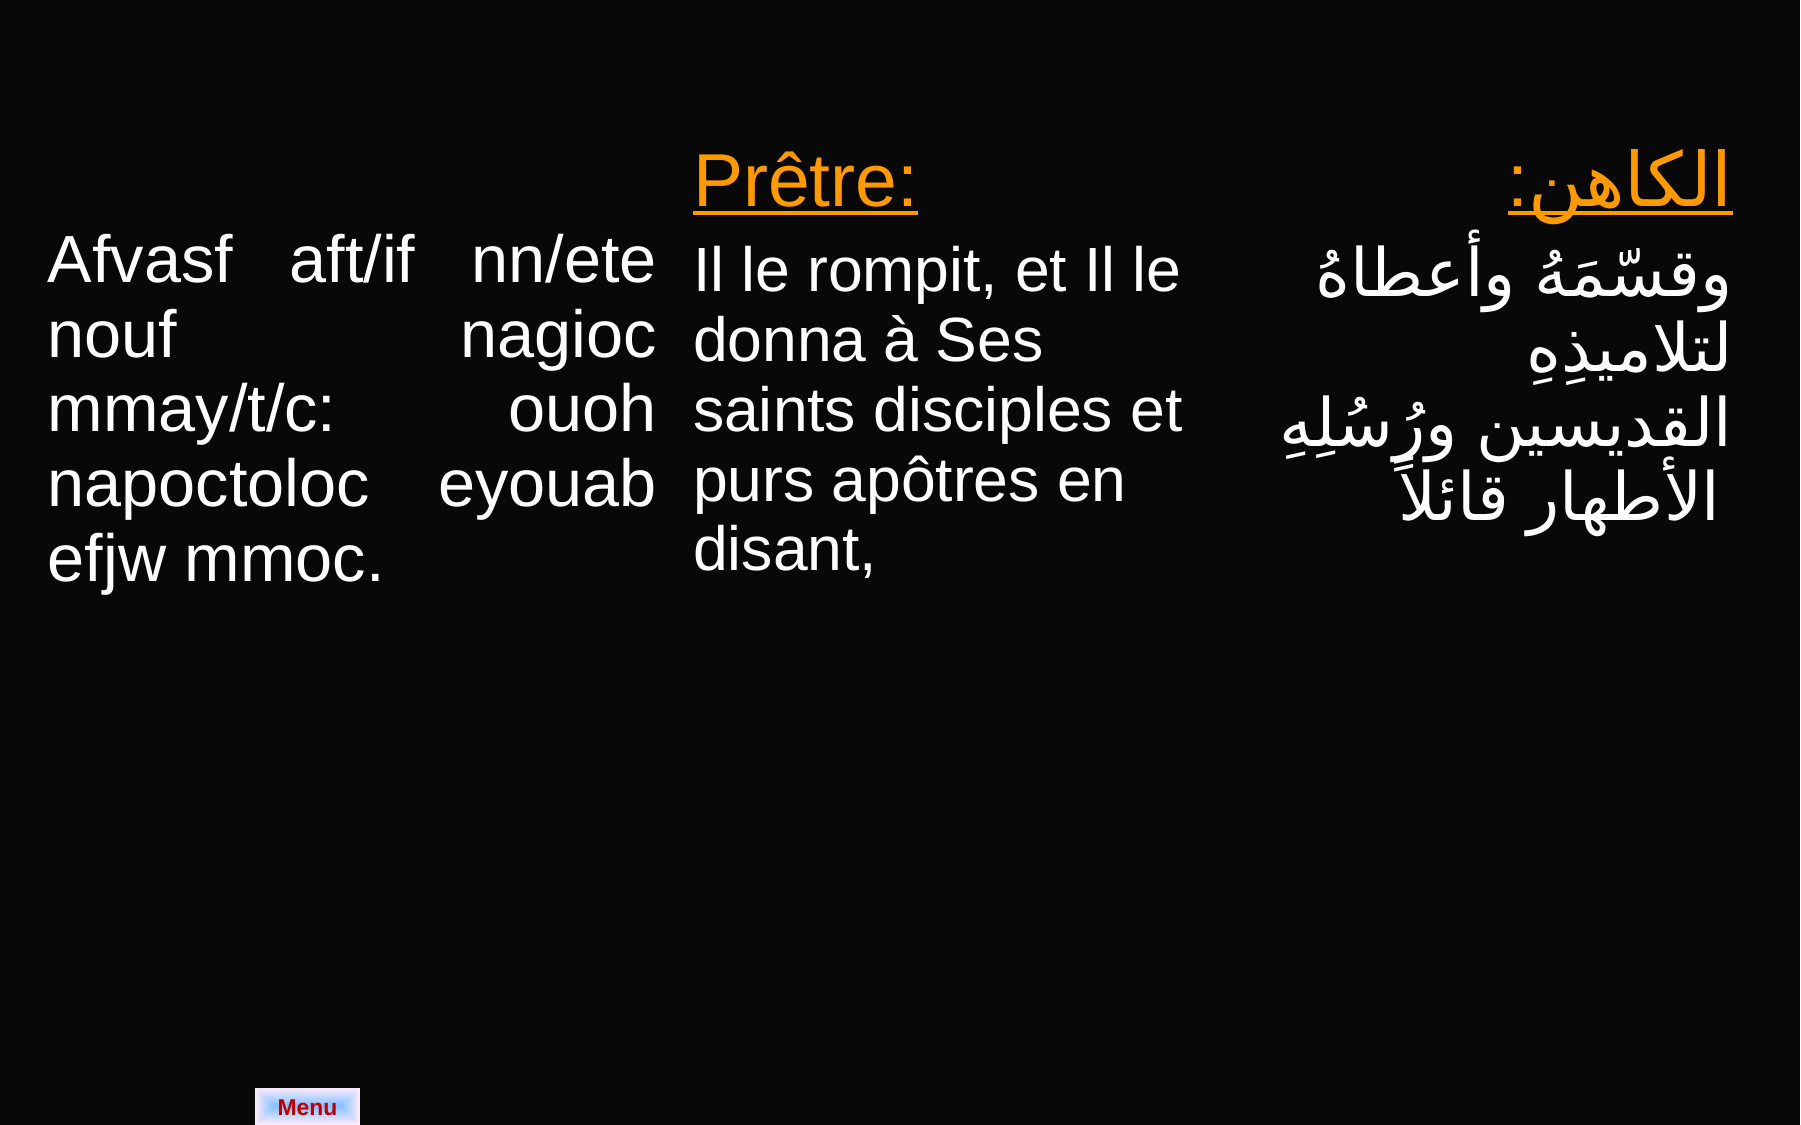

| Afvasf aft/if nn/ete nouf nagioc mmay/t/c: ouoh napoctoloc eyouab efjw mmoc. | Prêtre: Il le rompit, et Il le donna à Ses saints disciples et purs apôtres en disant, | الكاهن: وقسّمَهُ وأعطاهُ لتلاميذِهِ القديسين ورُسُلِهِ الأطهار قائلاً |
| --- | --- | --- |

Menu